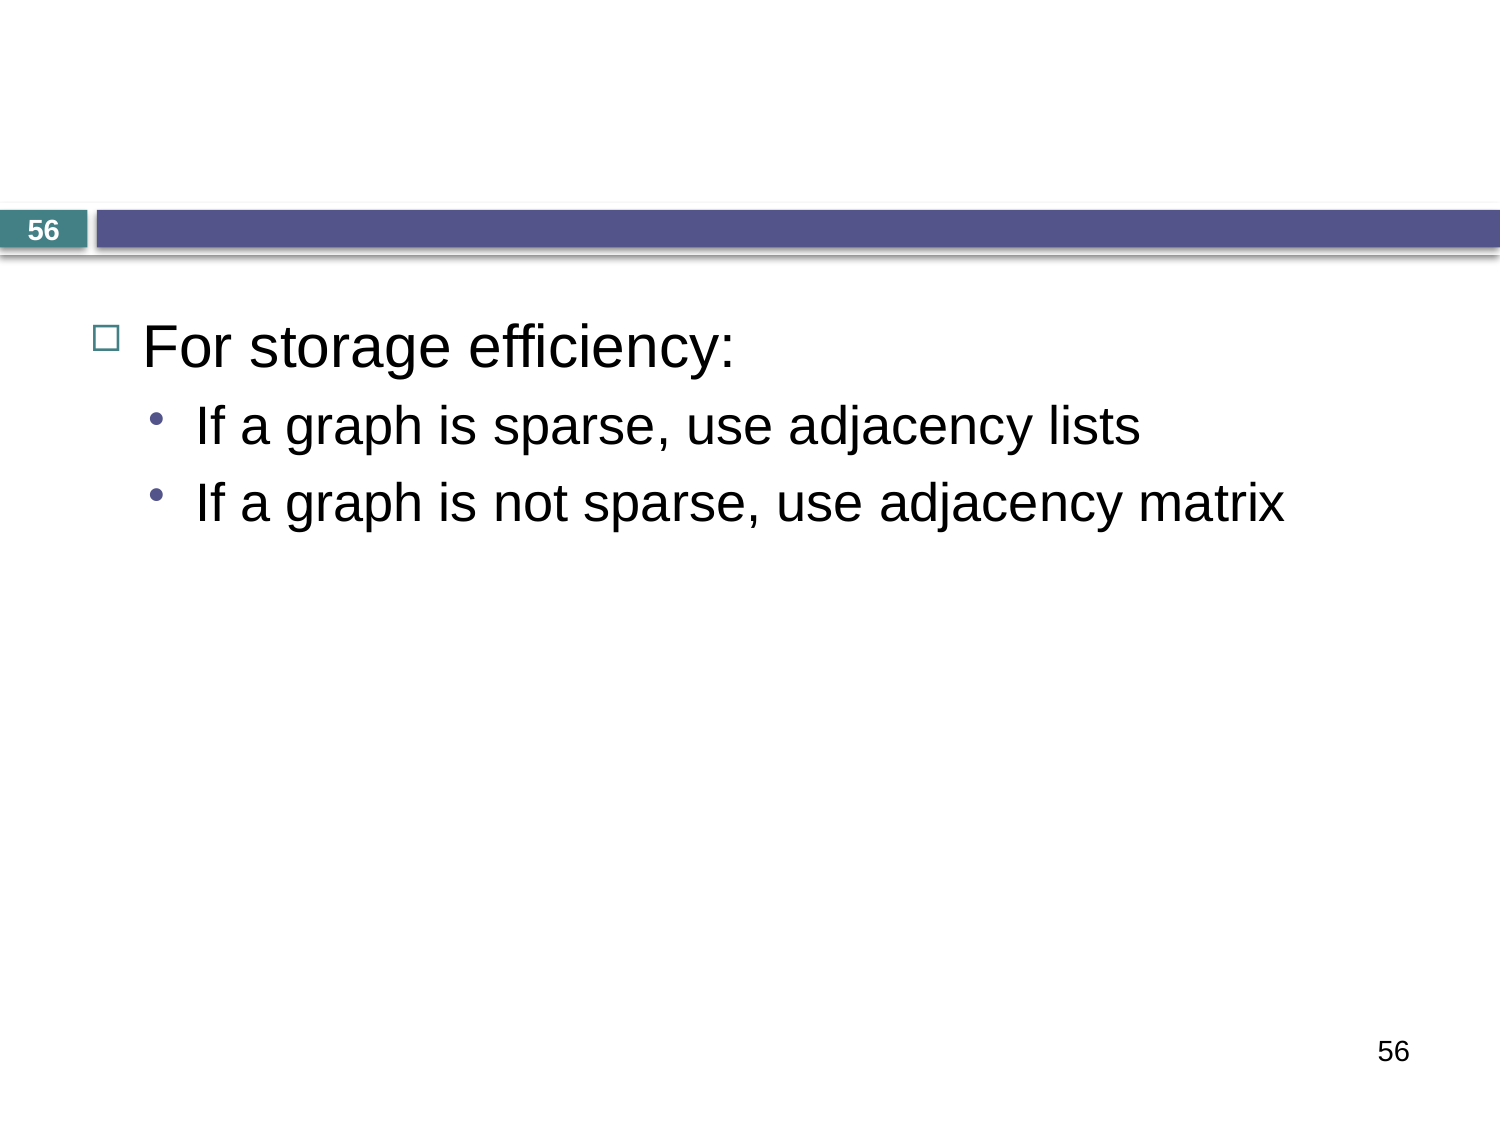

For storage efficiency:
If a graph is sparse, use adjacency lists
If a graph is not sparse, use adjacency matrix

56
56